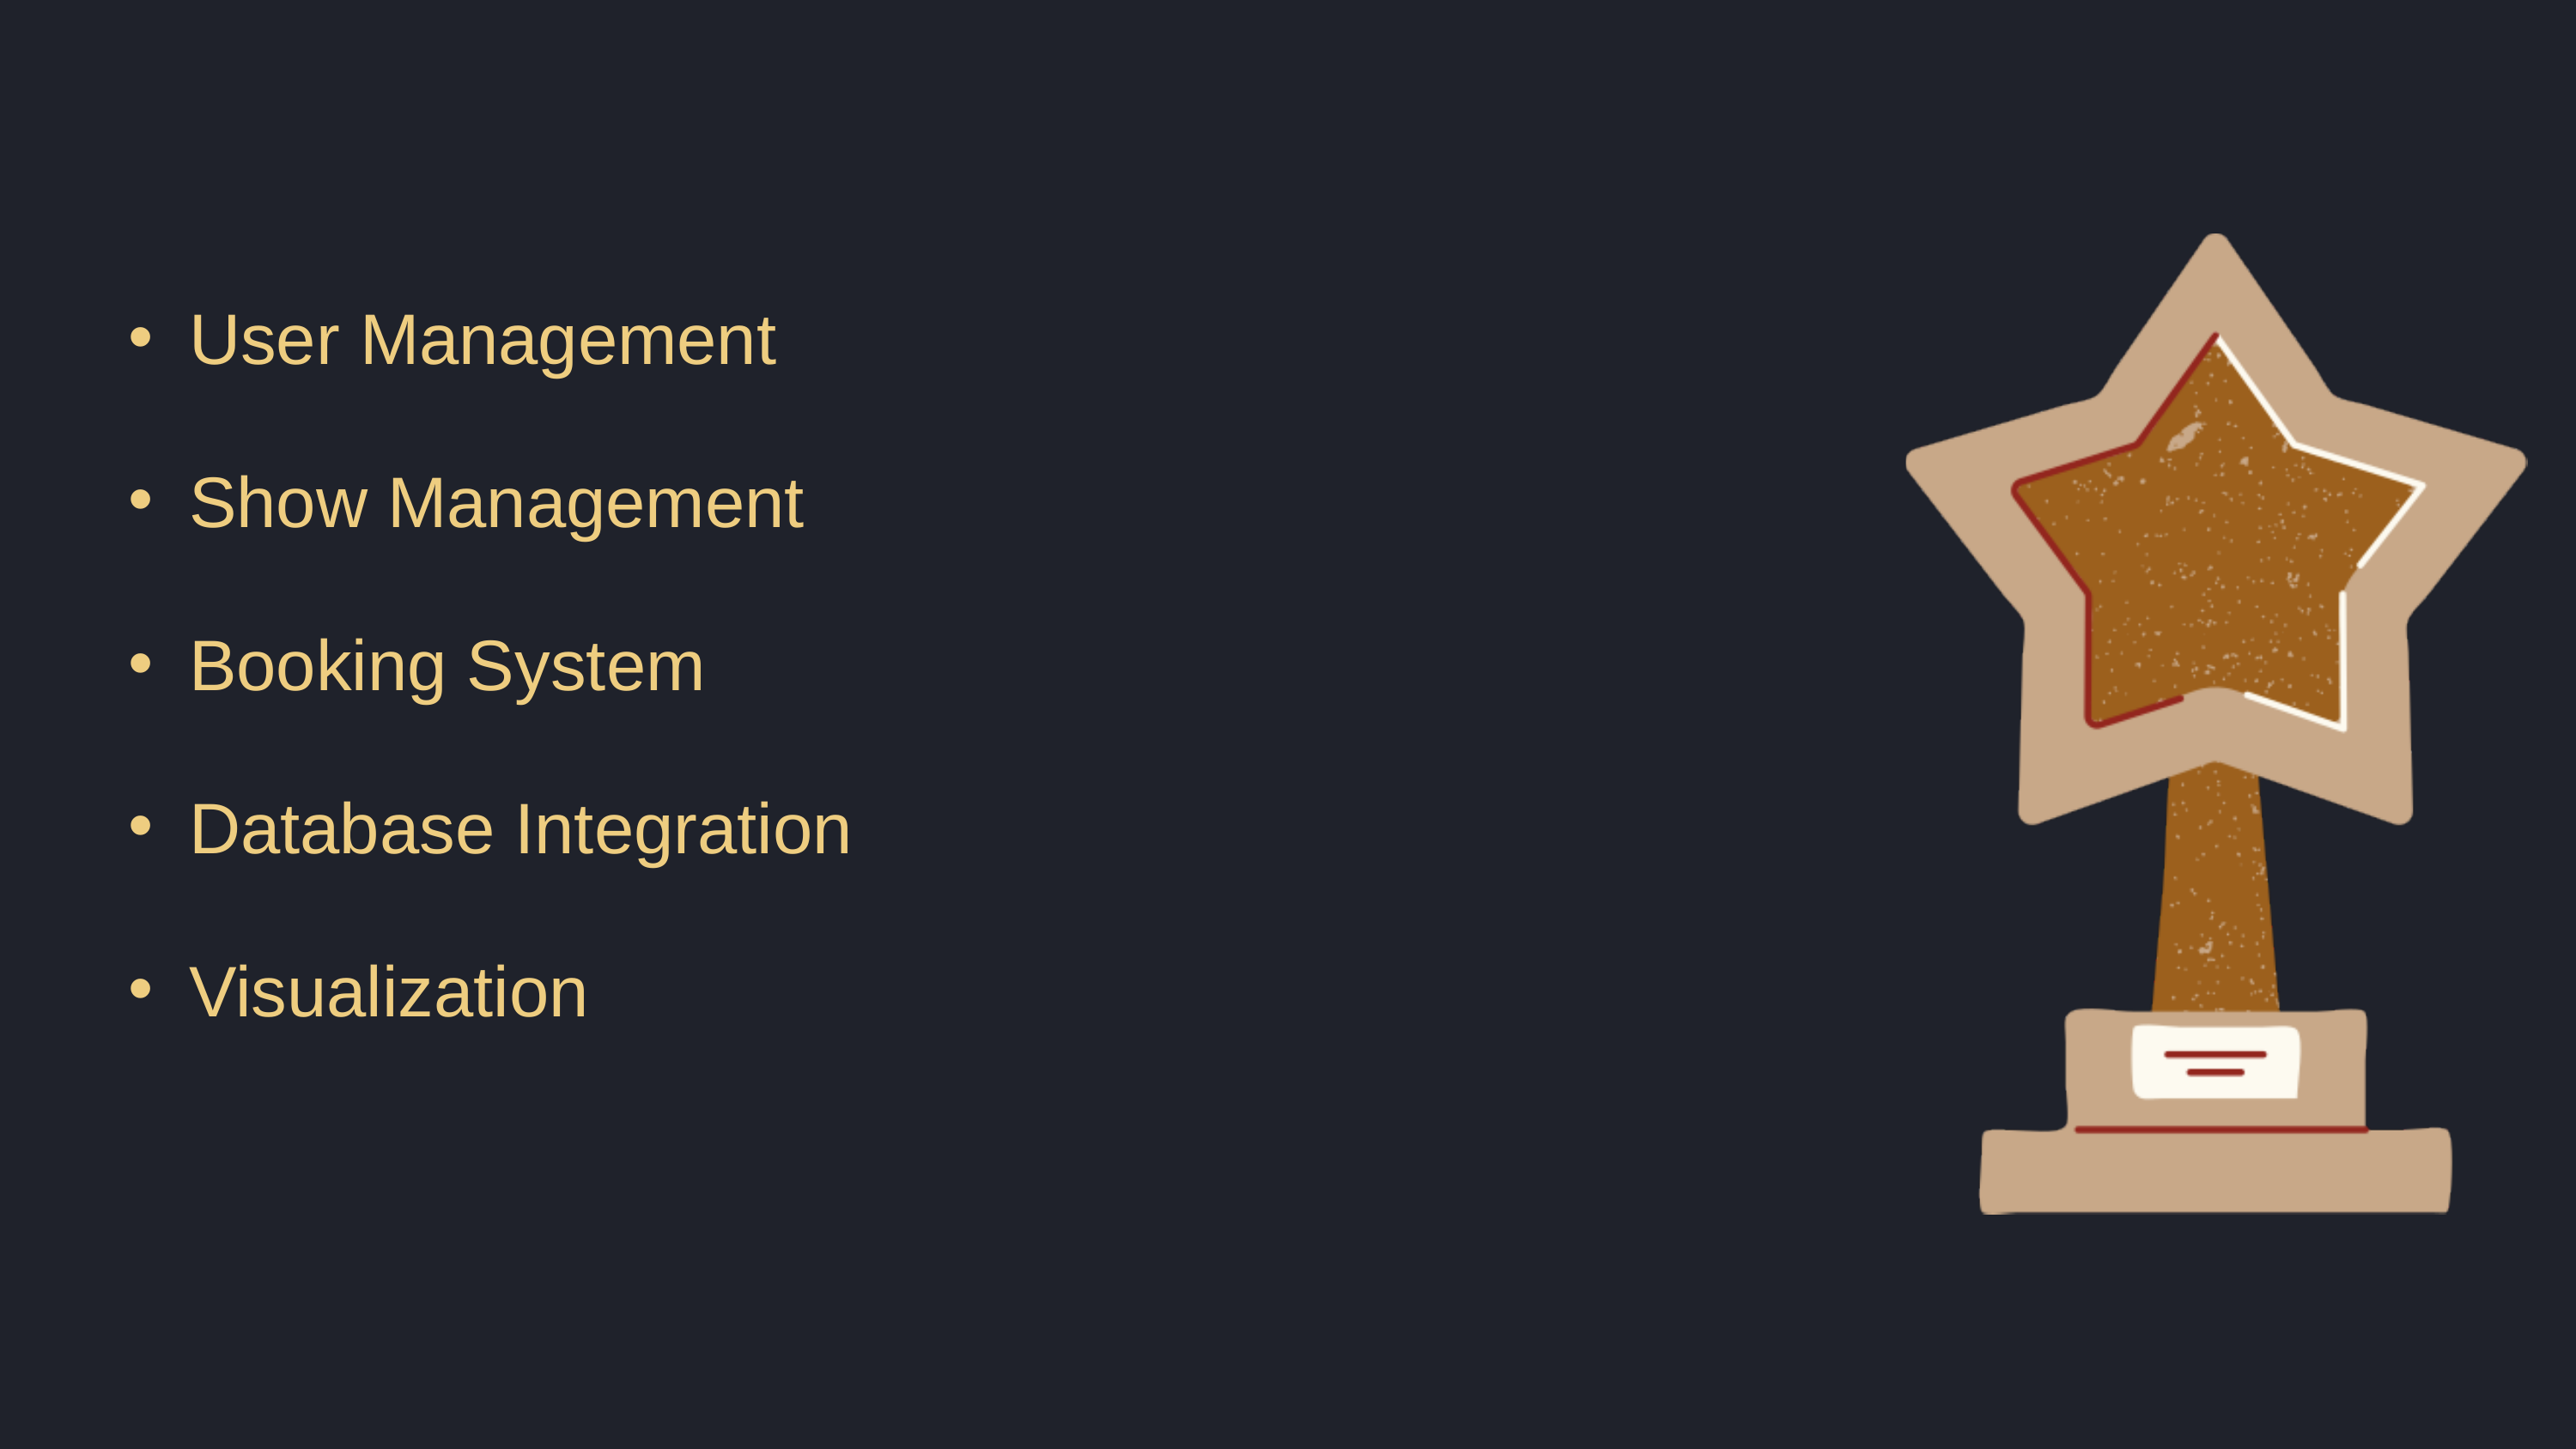

User Management

Show Management

Booking System

Database Integration

Visualization